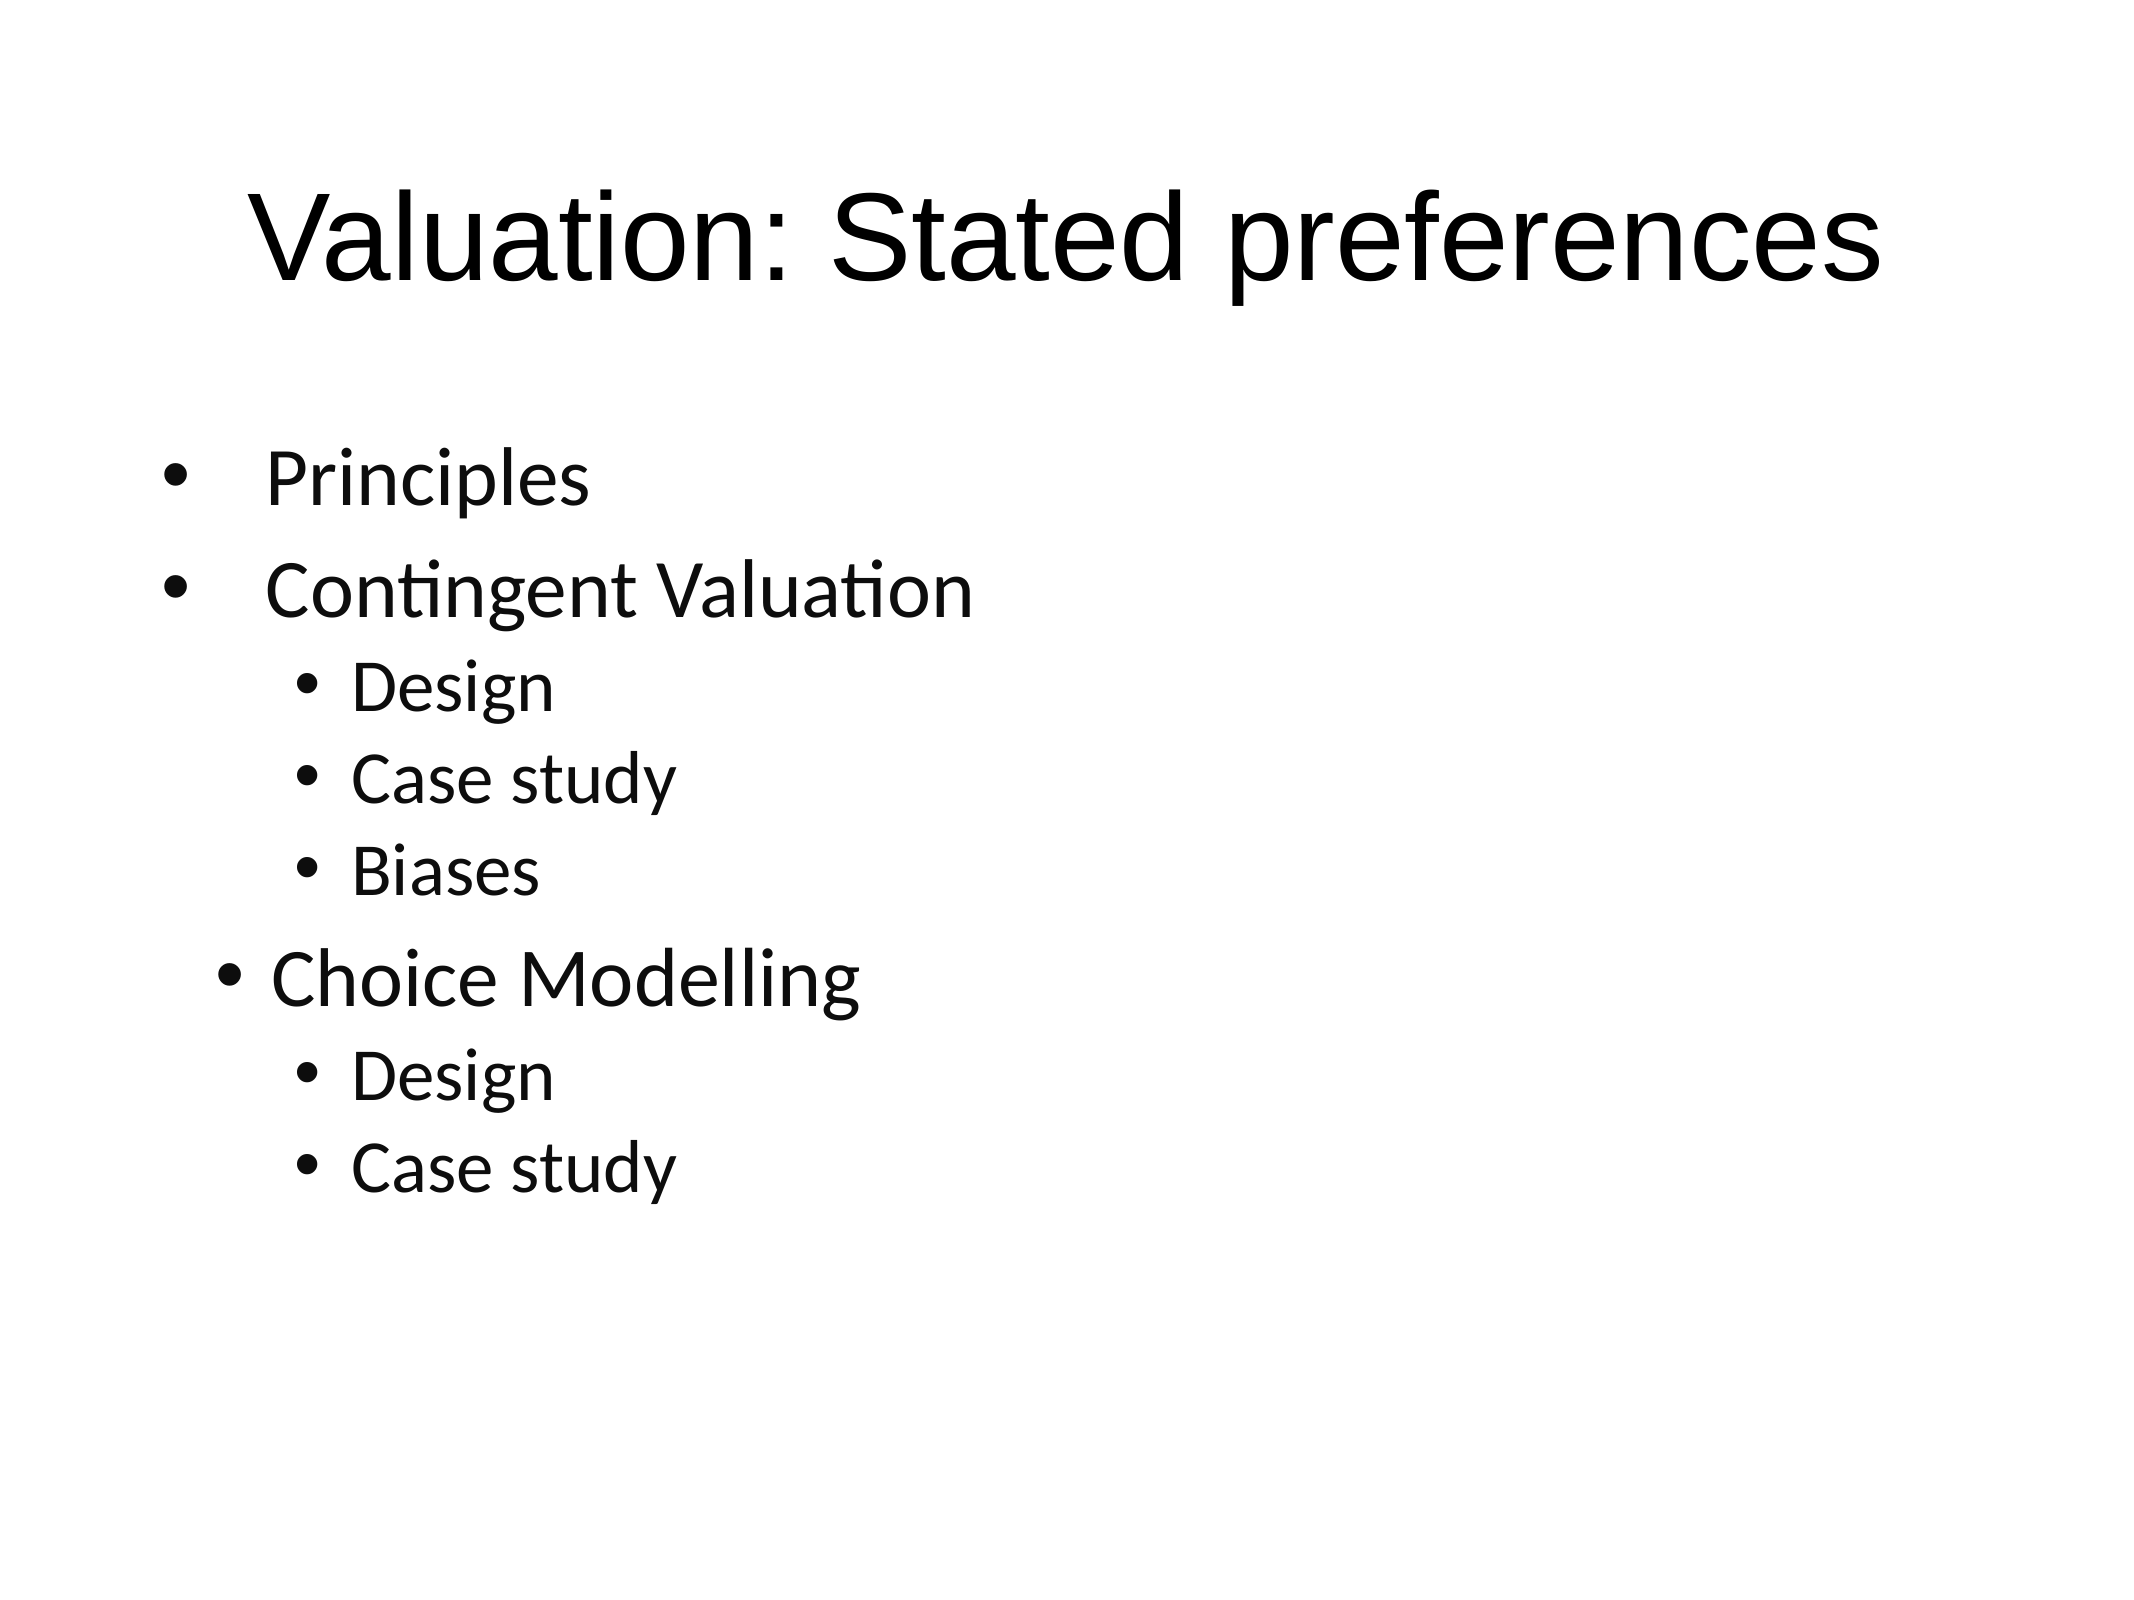

# Valuation: Stated preferences
Principles
Contingent Valuation
Design
Case study
Biases
Choice Modelling
Design
Case study